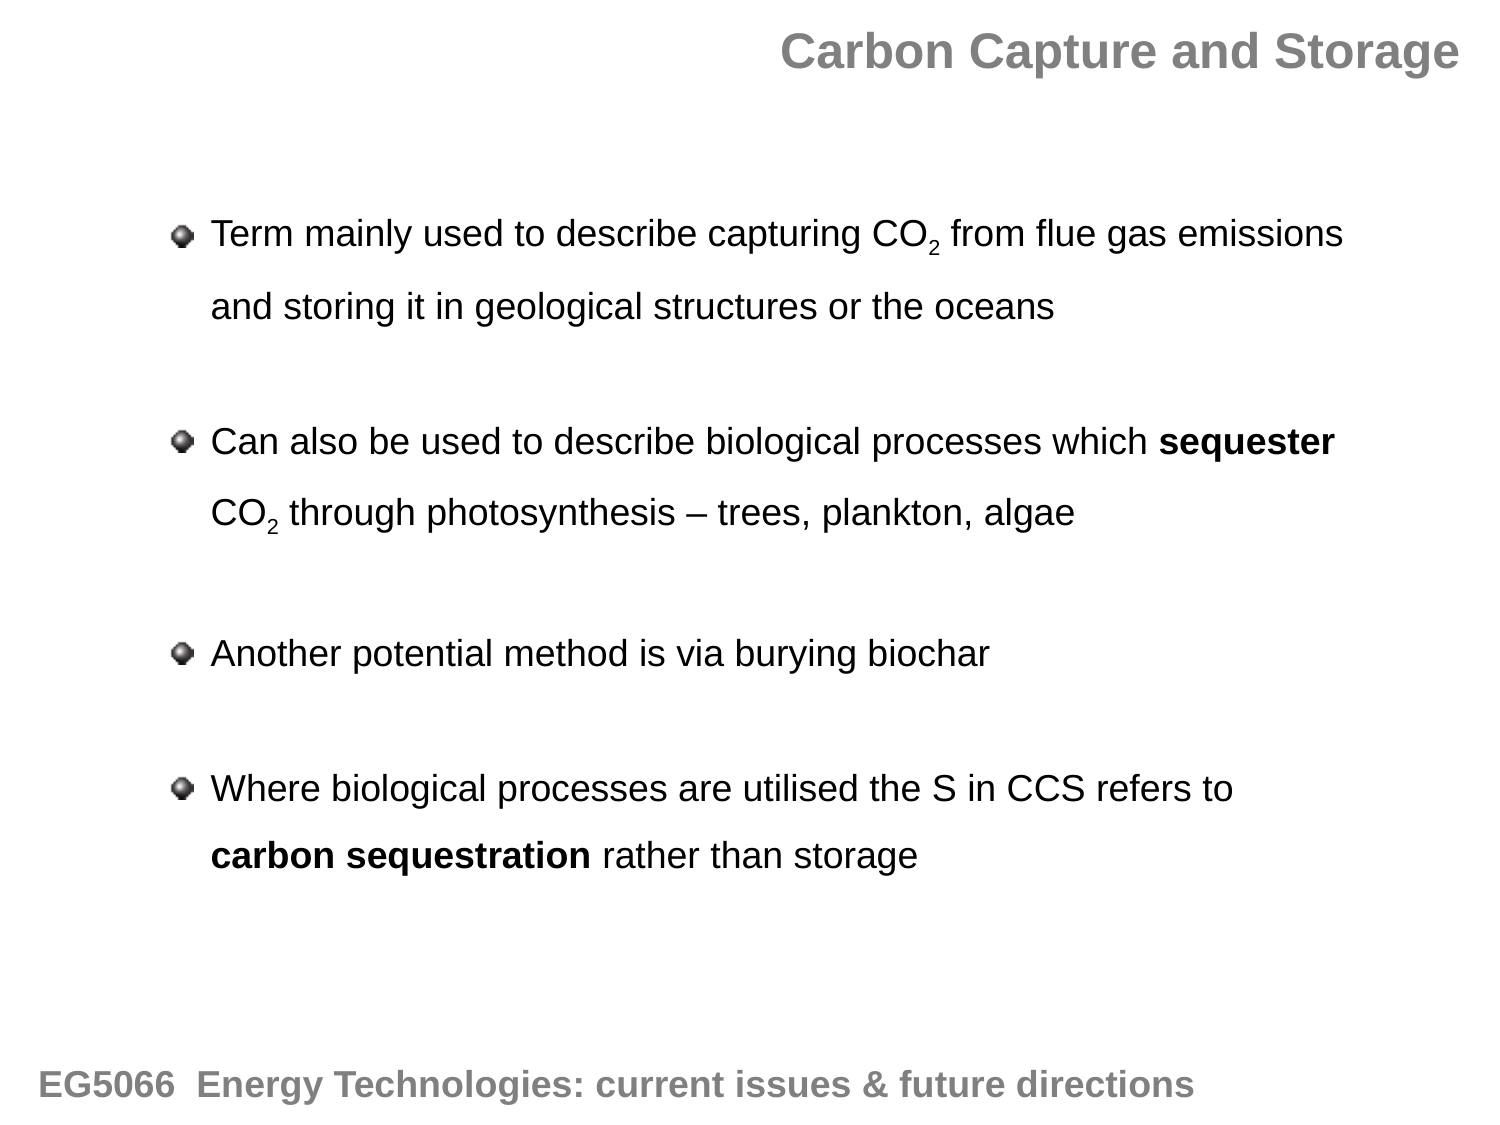

Carbon Capture and Storage
Term mainly used to describe capturing CO2 from flue gas emissions and storing it in geological structures or the oceans

Can also be used to describe biological processes which sequester CO2 through photosynthesis – trees, plankton, algae

Another potential method is via burying biochar

Where biological processes are utilised the S in CCS refers to carbon sequestration rather than storage
EG5066  Energy Technologies: current issues & future directions